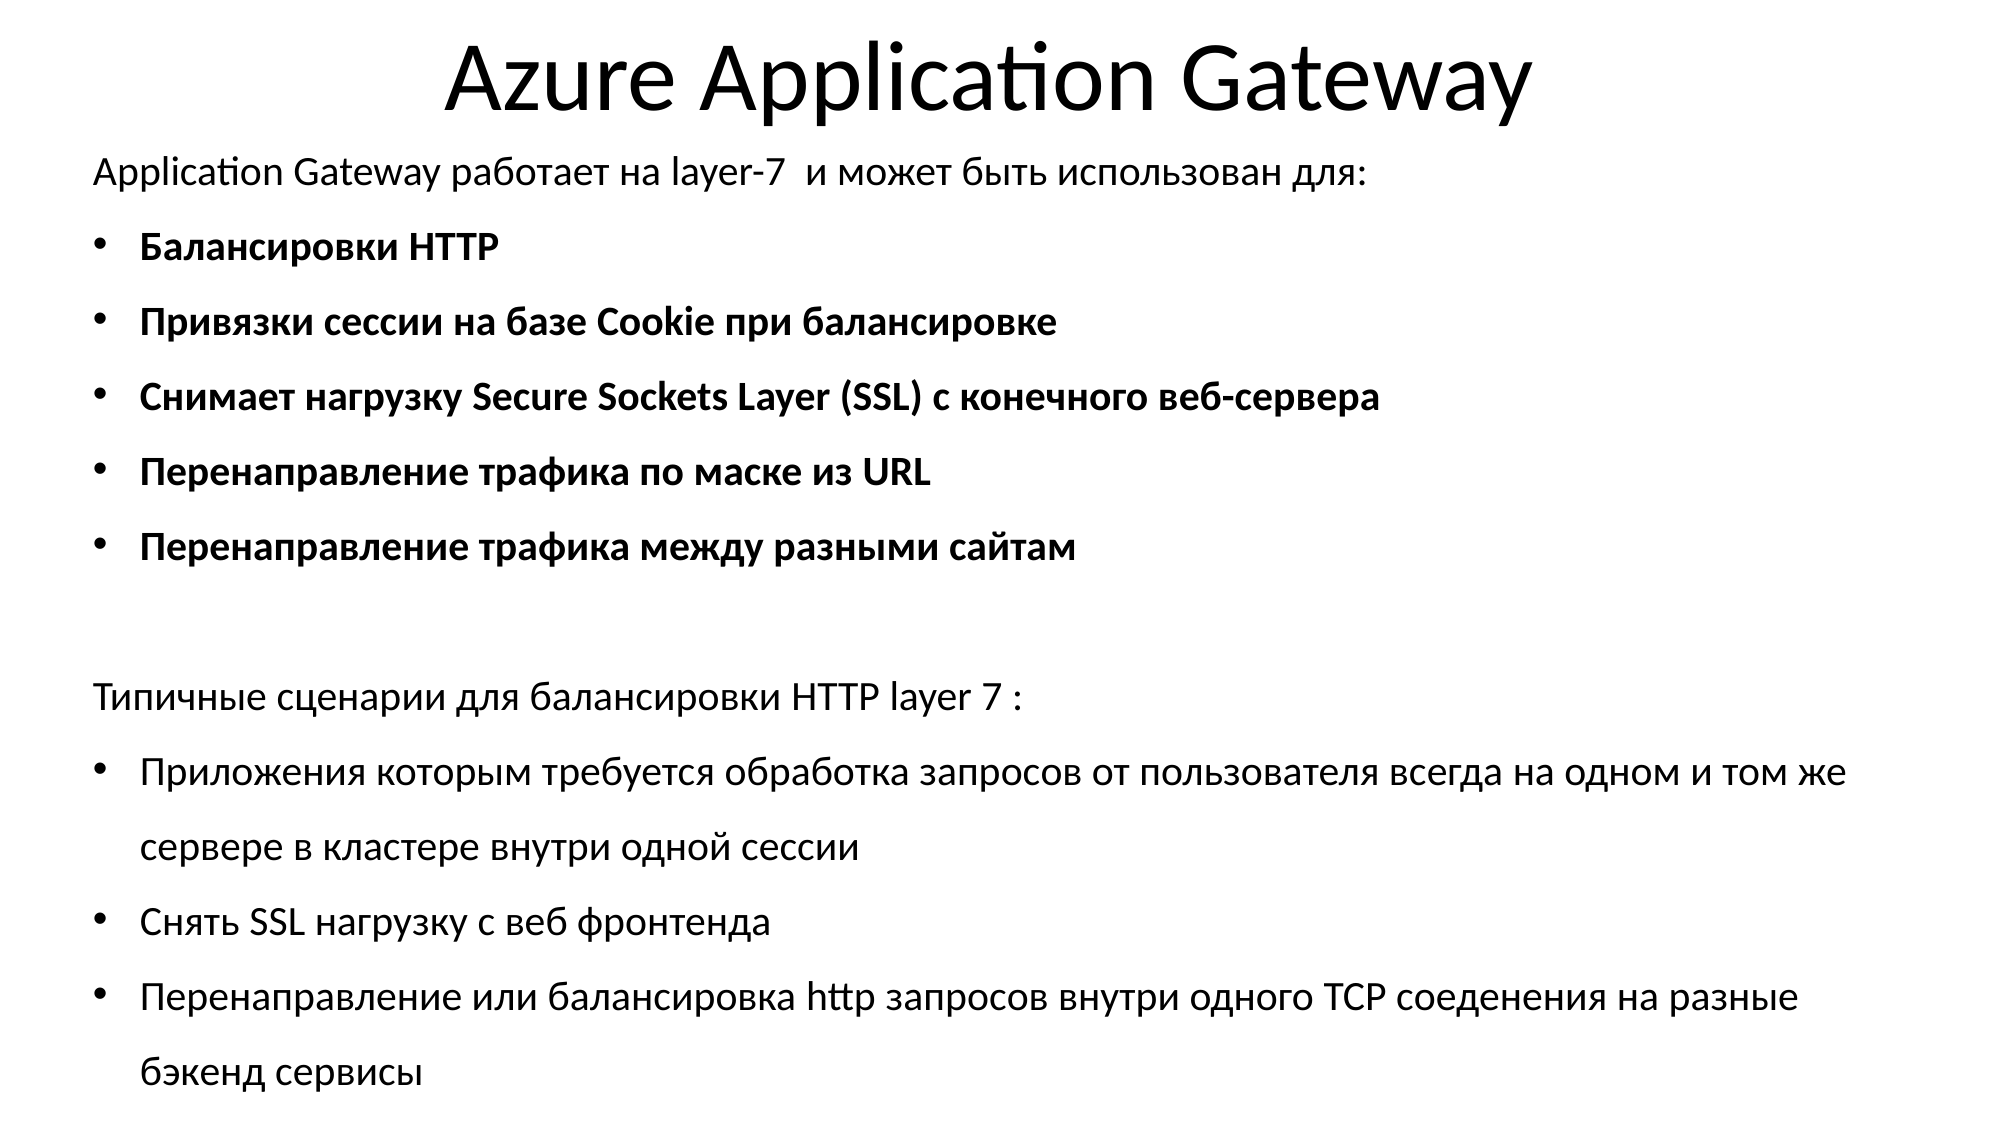

# Azure Application Gateway
Application Gateway работает на layer-7  и может быть использован для:
Балансировки HTTP
Привязки сессии на базе Cookie при балансировке
Снимает нагрузку Secure Sockets Layer (SSL) с конечного веб-сервера
Перенаправление трафика по маске из URL
Перенаправление трафика между разными сайтам

Типичные сценарии для балансировки HTTP layer 7 :
Приложения которым требуется обработка запросов от пользователя всегда на одном и том же сервере в кластере внутри одной сессии
Снять SSL нагрузку с веб фронтенда
Перенаправление или балансировка http запросов внутри одного TCP соеденения на разные бэкенд сервисы